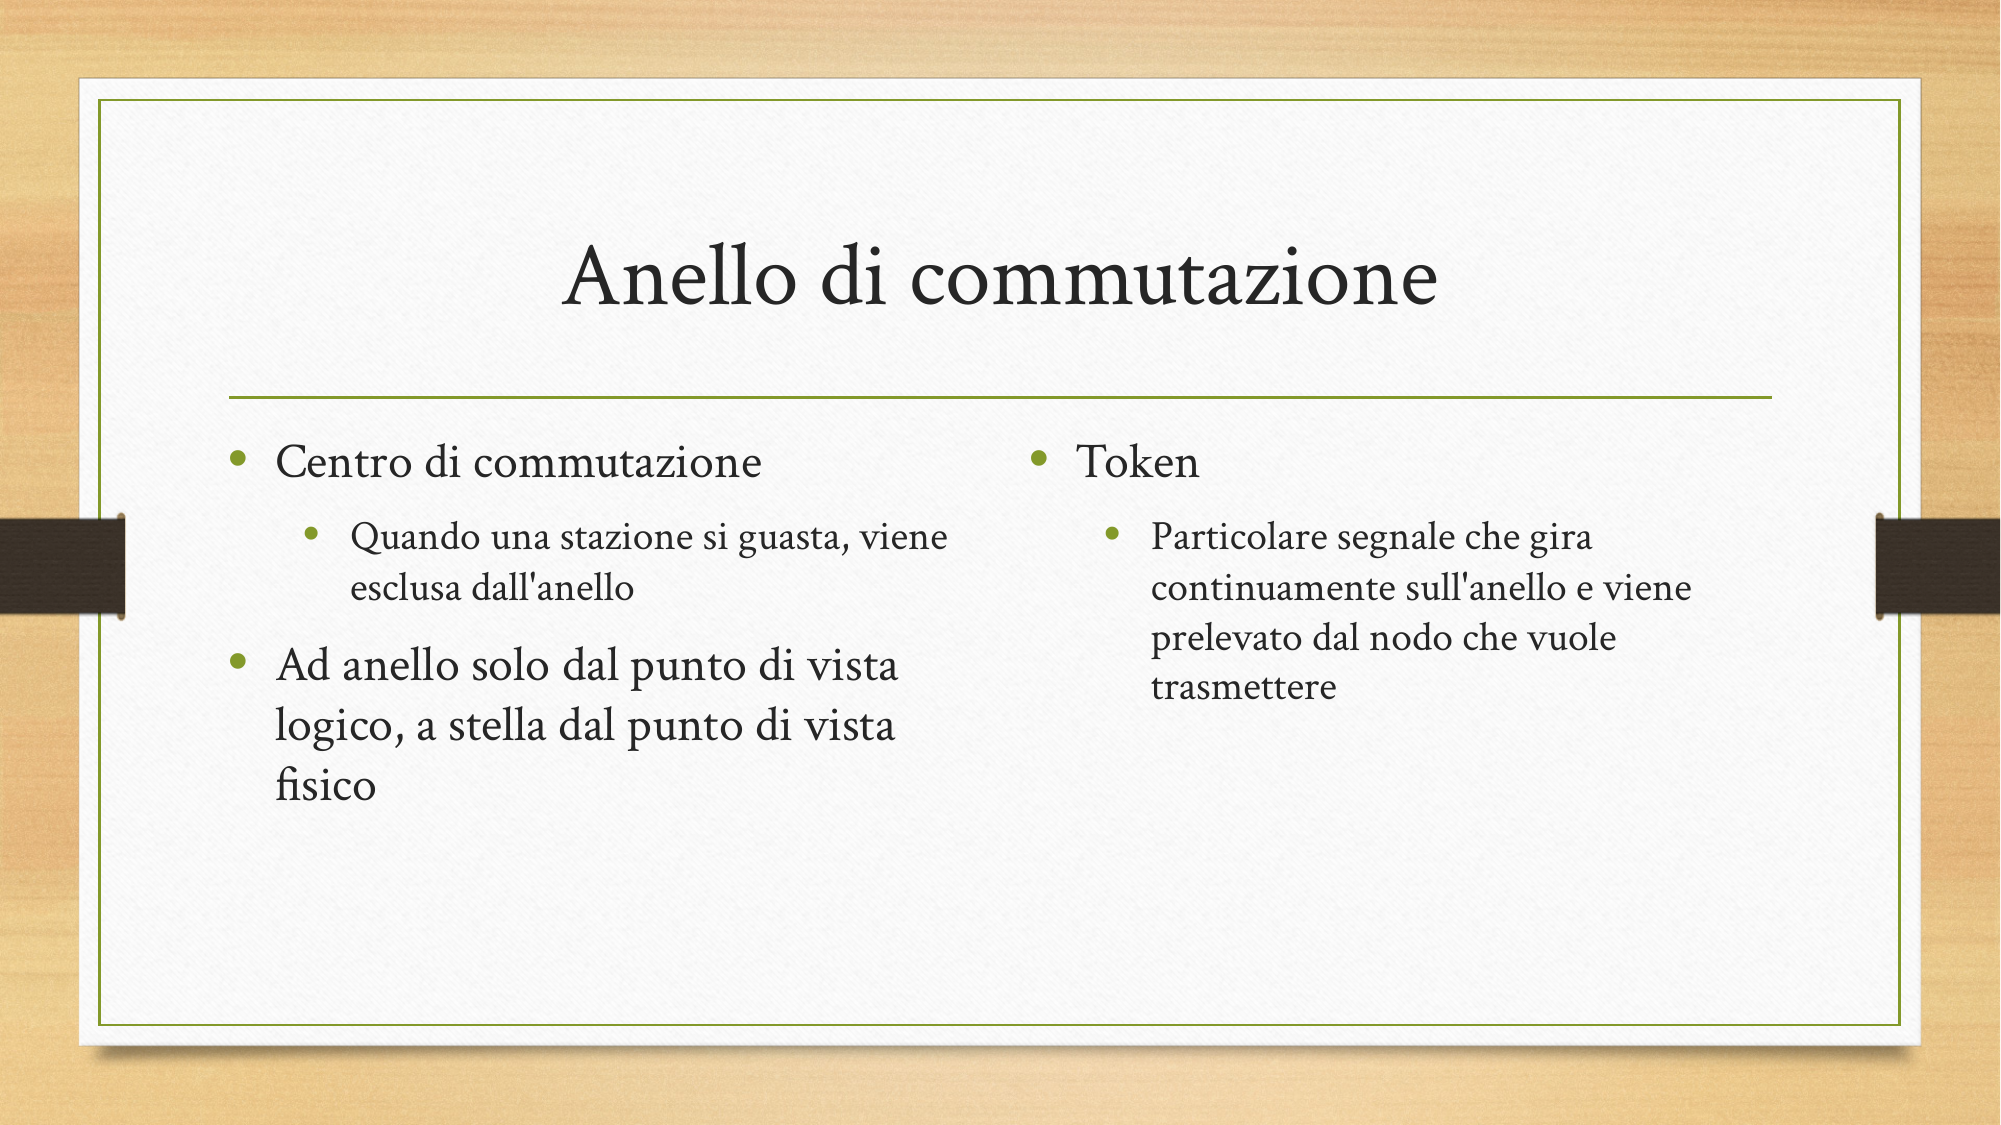

# Anello di commutazione
Centro di commutazione
Quando una stazione si guasta, viene esclusa dall'anello
Ad anello solo dal punto di vista logico, a stella dal punto di vista fisico
Token
Particolare segnale che gira continuamente sull'anello e viene prelevato dal nodo che vuole trasmettere